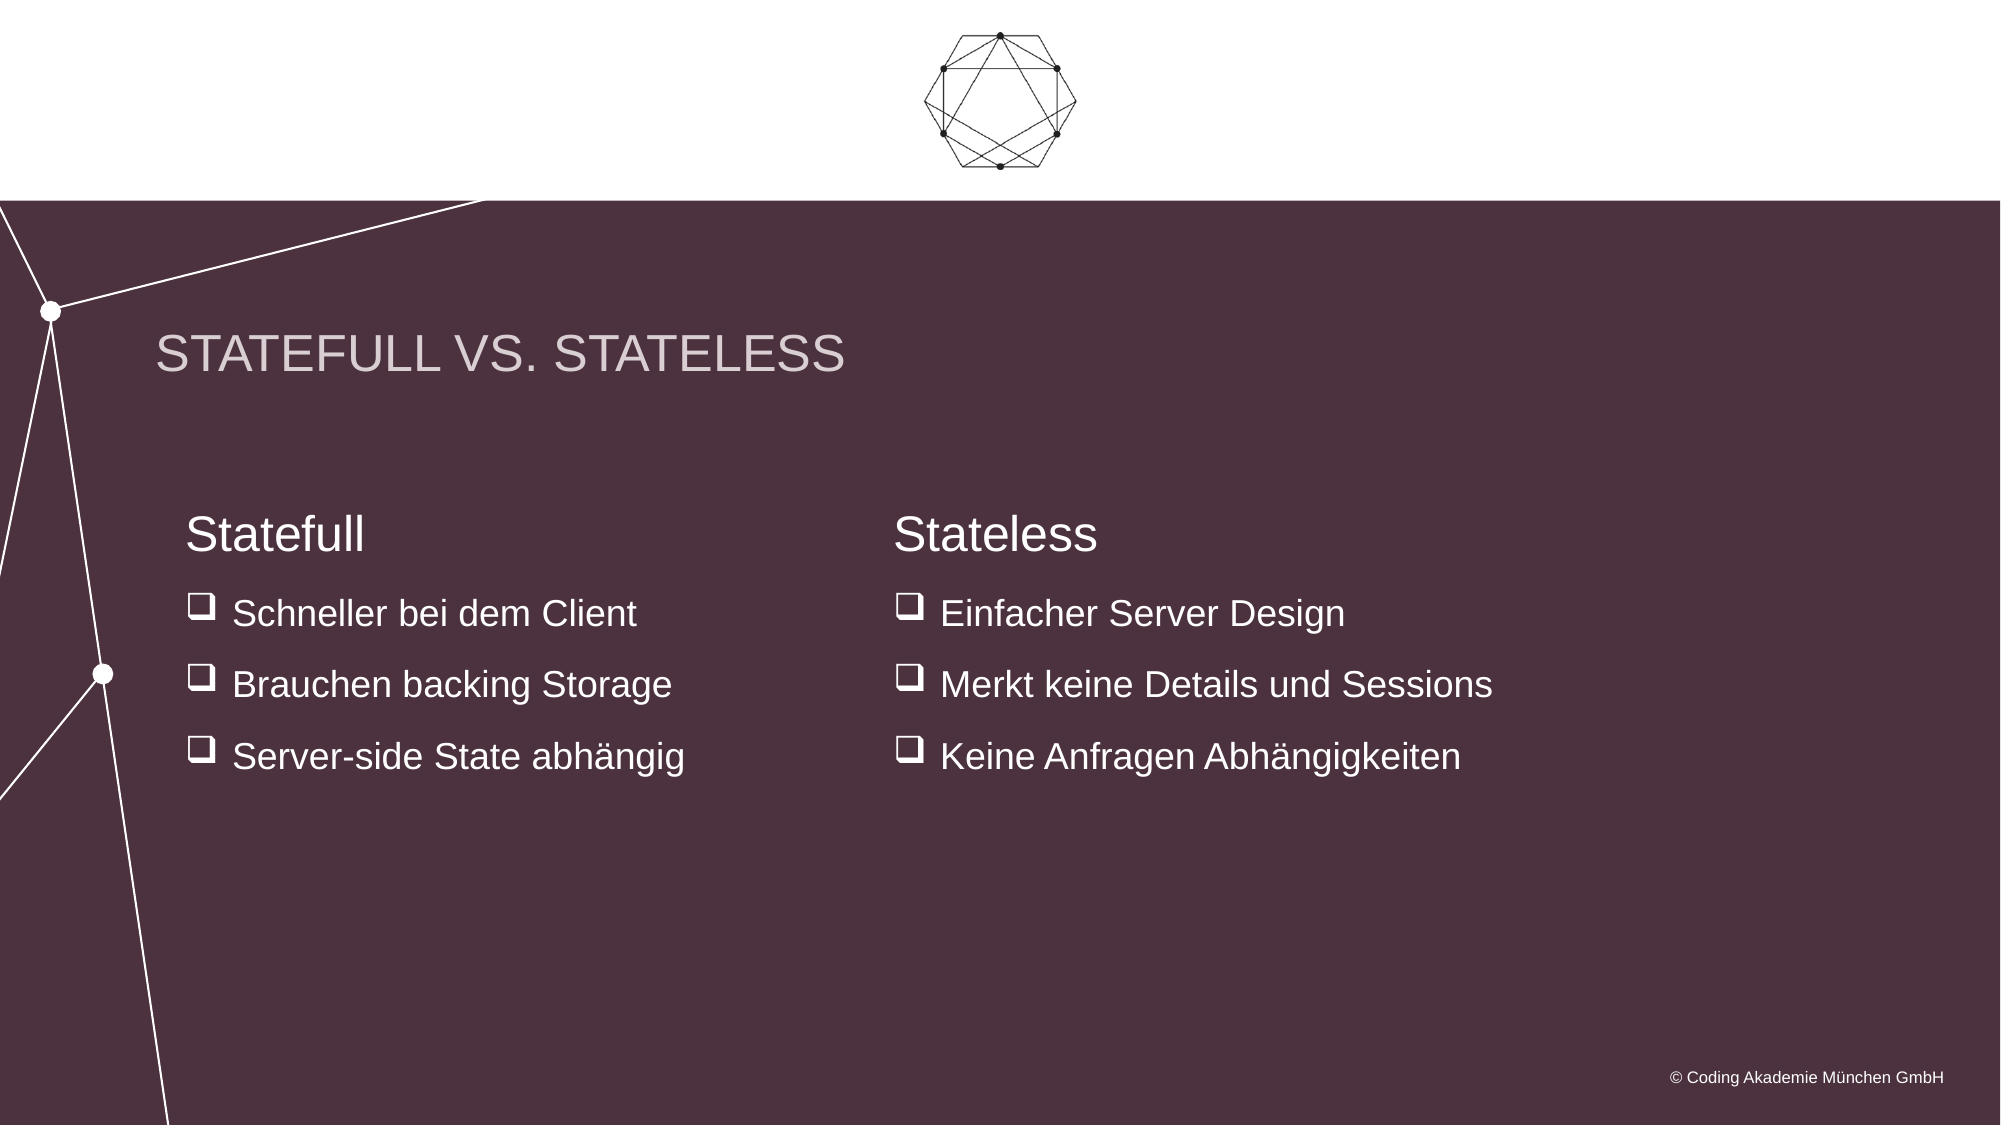

# Statefull vs. stateless
Statefull
Schneller bei dem Client
Brauchen backing Storage
Server-side State abhängig

Stateless
Einfacher Server Design
Merkt keine Details und Sessions
Keine Anfragen Abhängigkeiten

© Coding Akademie München GmbH